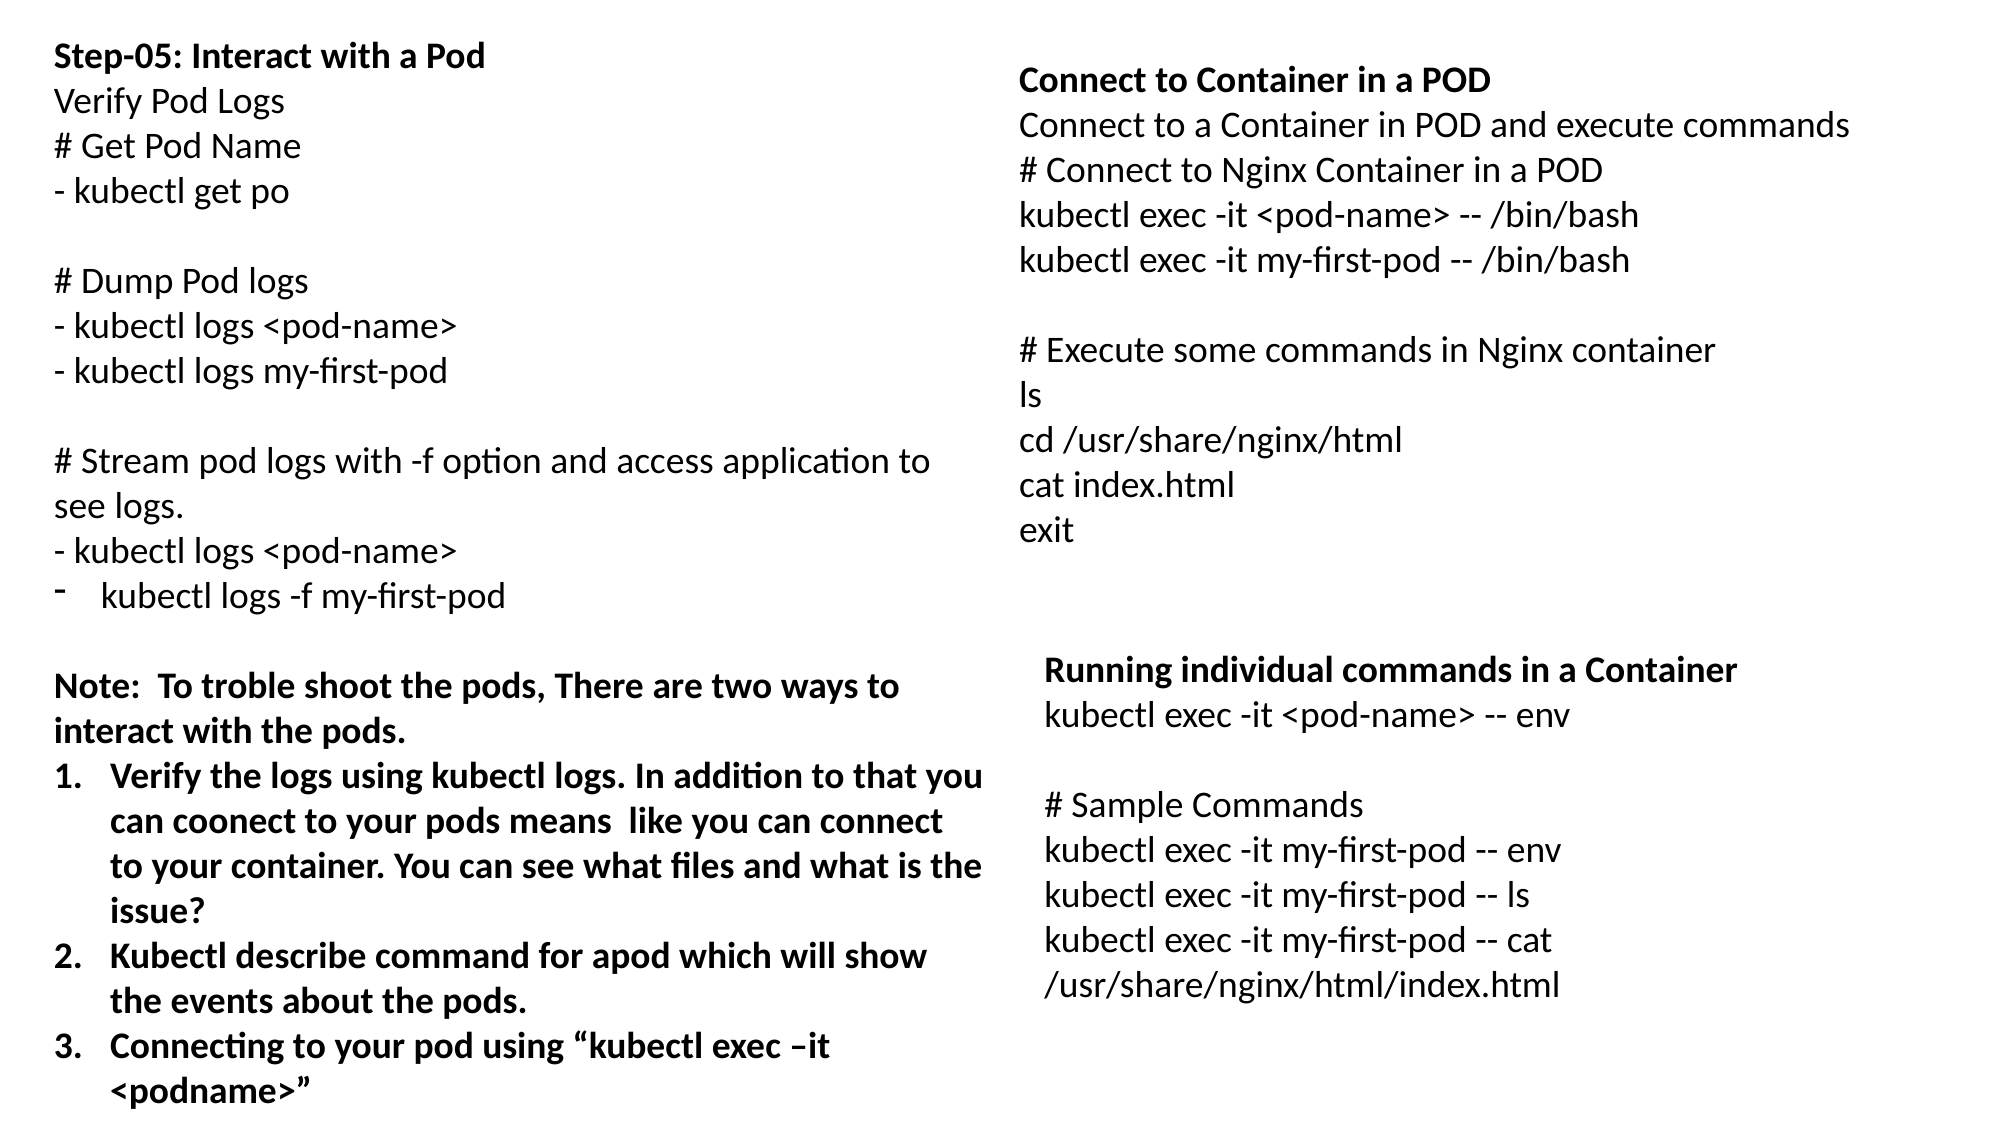

Step-05: Interact with a Pod
Verify Pod Logs
# Get Pod Name
- kubectl get po

# Dump Pod logs
- kubectl logs <pod-name>
- kubectl logs my-first-pod

# Stream pod logs with -f option and access application to see logs.
- kubectl logs <pod-name>
kubectl logs -f my-first-pod

Note:  To troble shoot the pods, There are two ways to interact with the pods.
Verify the logs using kubectl logs. In addition to that you can coonect to your pods means  like you can connect to your container. You can see what files and what is the issue?
Kubectl describe command for apod which will show the events about the pods.
Connecting to your pod using “kubectl exec –it <podname>”

Connect to Container in a POD
Connect to a Container in POD and execute commands
# Connect to Nginx Container in a POD
kubectl exec -it <pod-name> -- /bin/bash
kubectl exec -it my-first-pod -- /bin/bash

# Execute some commands in Nginx container
ls
cd /usr/share/nginx/html
cat index.html
exit
Running individual commands in a Container
kubectl exec -it <pod-name> -- env

# Sample Commands
kubectl exec -it my-first-pod -- env
kubectl exec -it my-first-pod -- ls
kubectl exec -it my-first-pod -- cat /usr/share/nginx/html/index.html